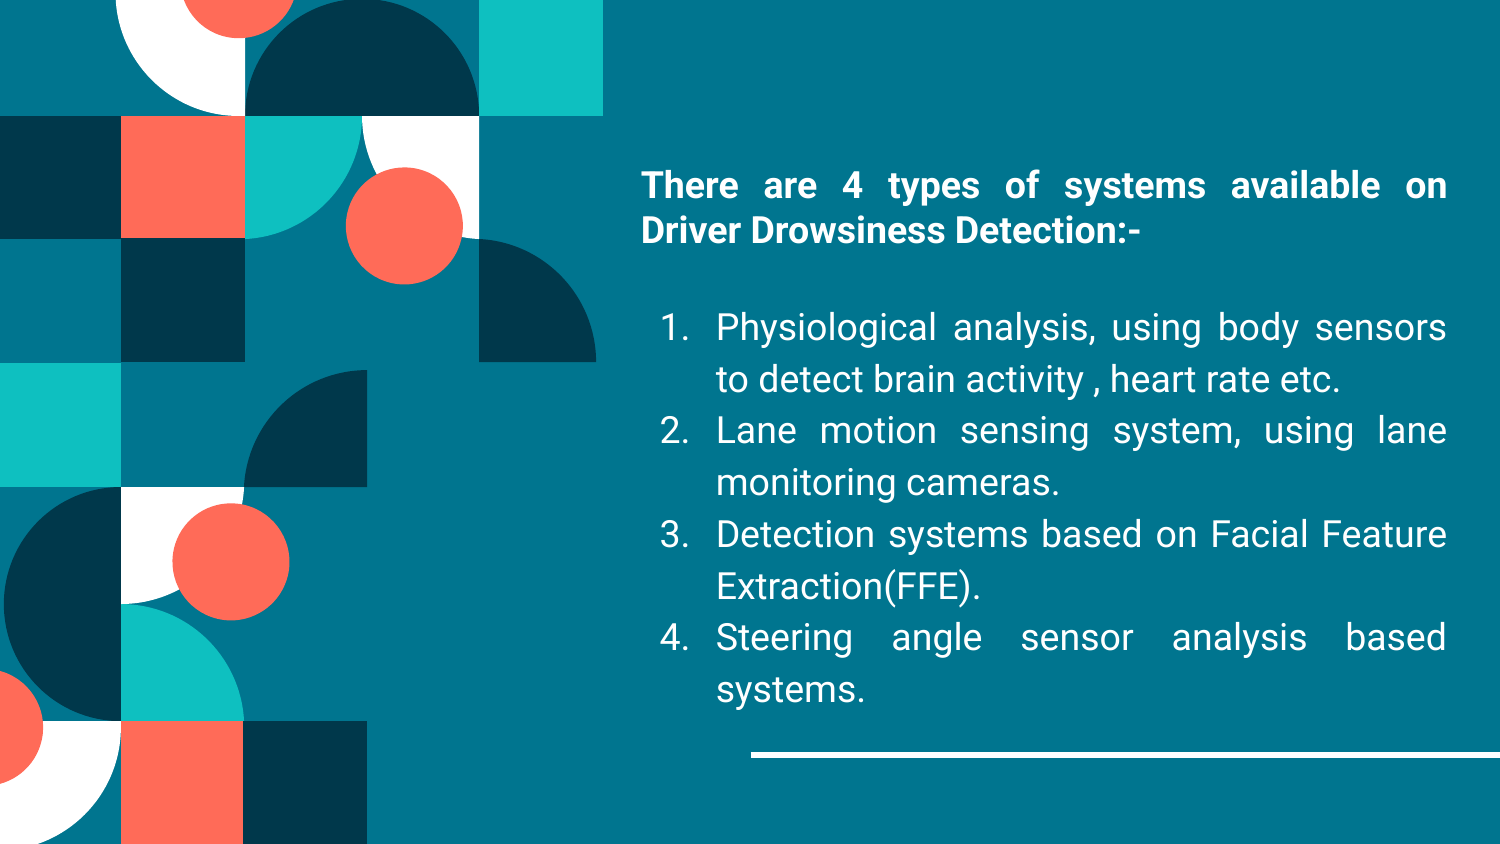

There are 4 types of systems available on Driver Drowsiness Detection:-

Physiological analysis, using body sensors to detect brain activity , heart rate etc.
Lane motion sensing system, using lane monitoring cameras.
Detection systems based on Facial Feature Extraction(FFE).
Steering angle sensor analysis based systems.